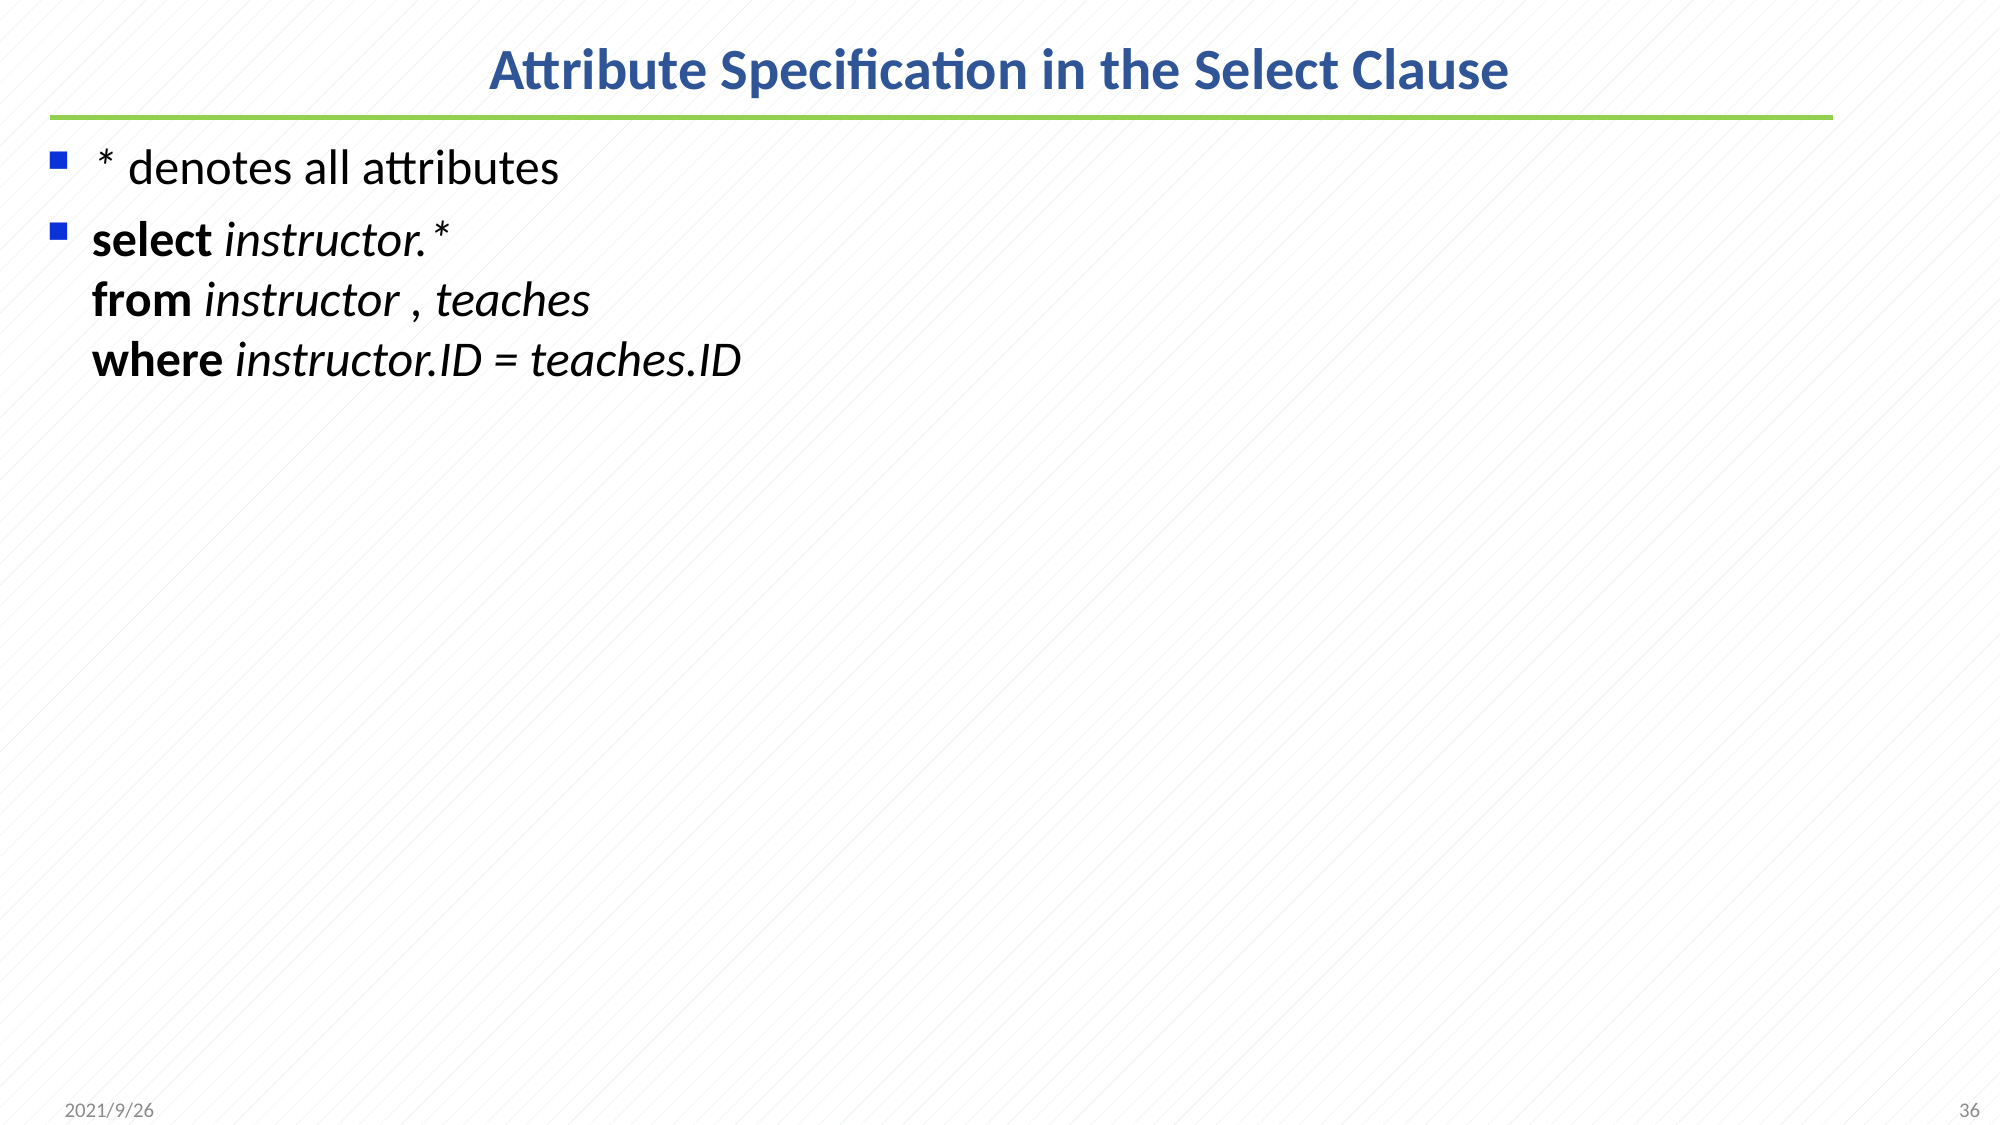

# Attribute Specification in the Select Clause
* denotes all attributes
select instructor.*
from instructor , teaches
where instructor.ID = teaches.ID

36
2021/9/26